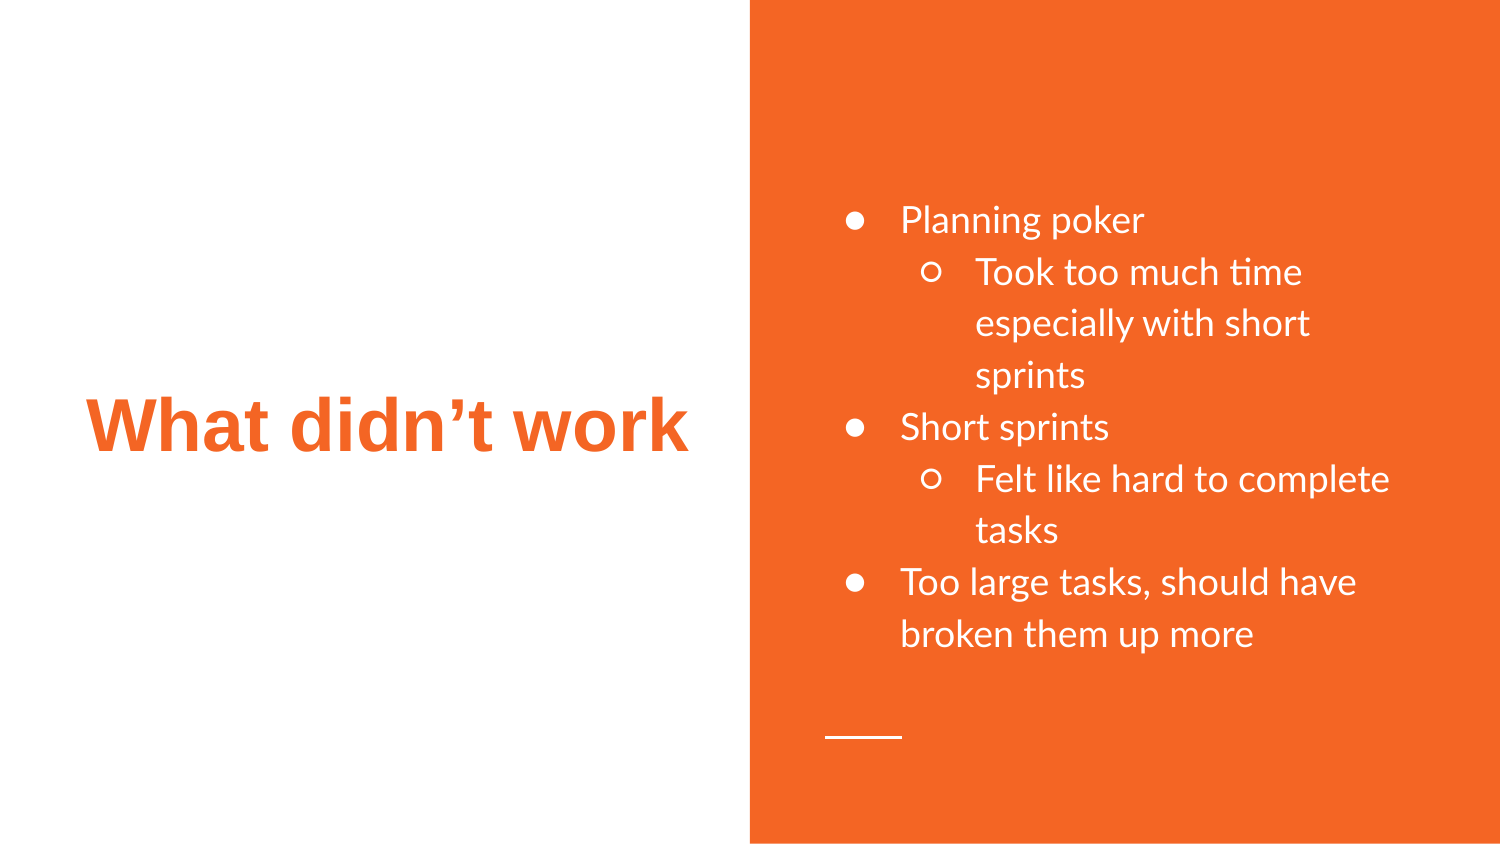

Planning poker
Took too much time especially with short sprints
Short sprints
Felt like hard to complete tasks
Too large tasks, should have broken them up more
# What didn’t work